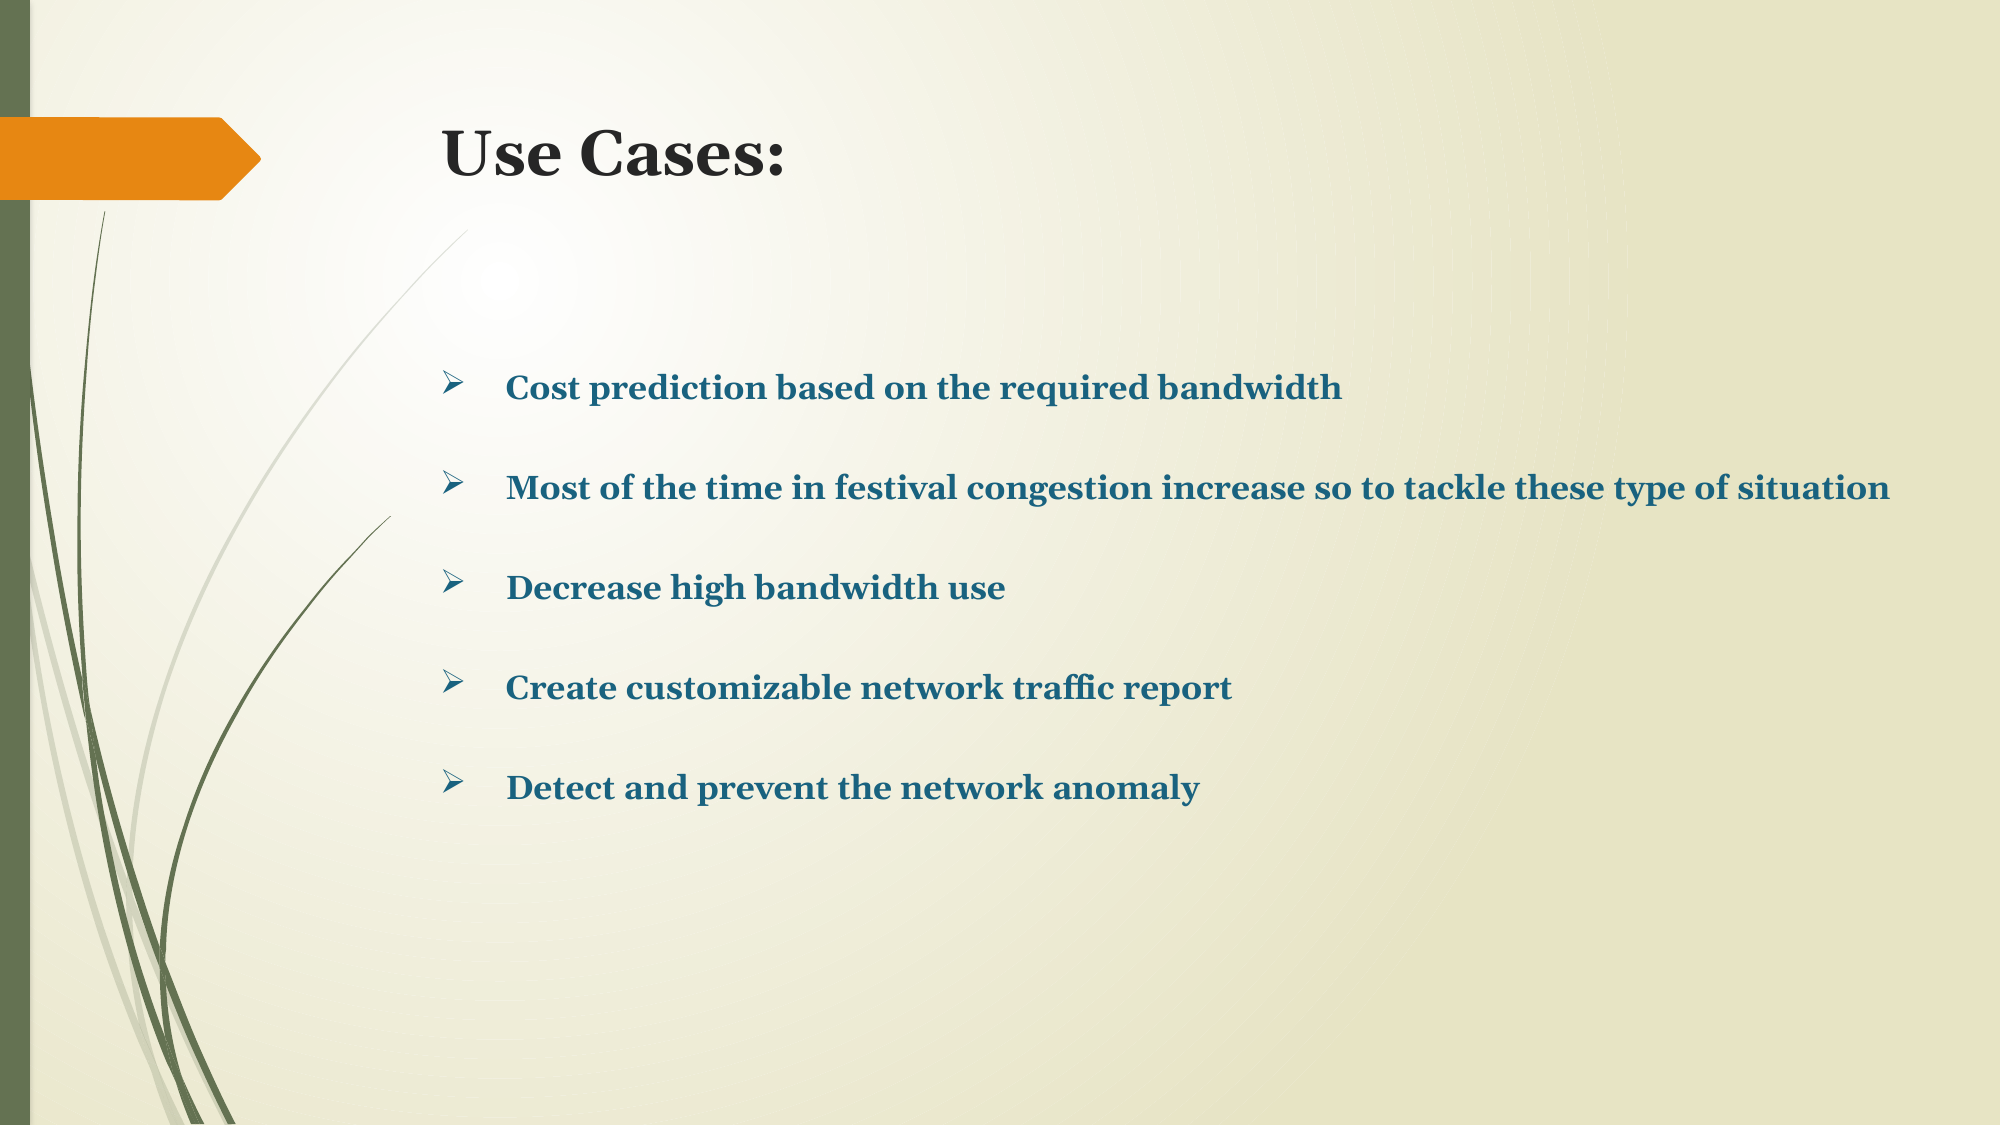

# Use Cases:
Cost prediction based on the required bandwidth
Most of the time in festival congestion increase so to tackle these type of situation
Decrease high bandwidth use
Create customizable network traffic report
Detect and prevent the network anomaly